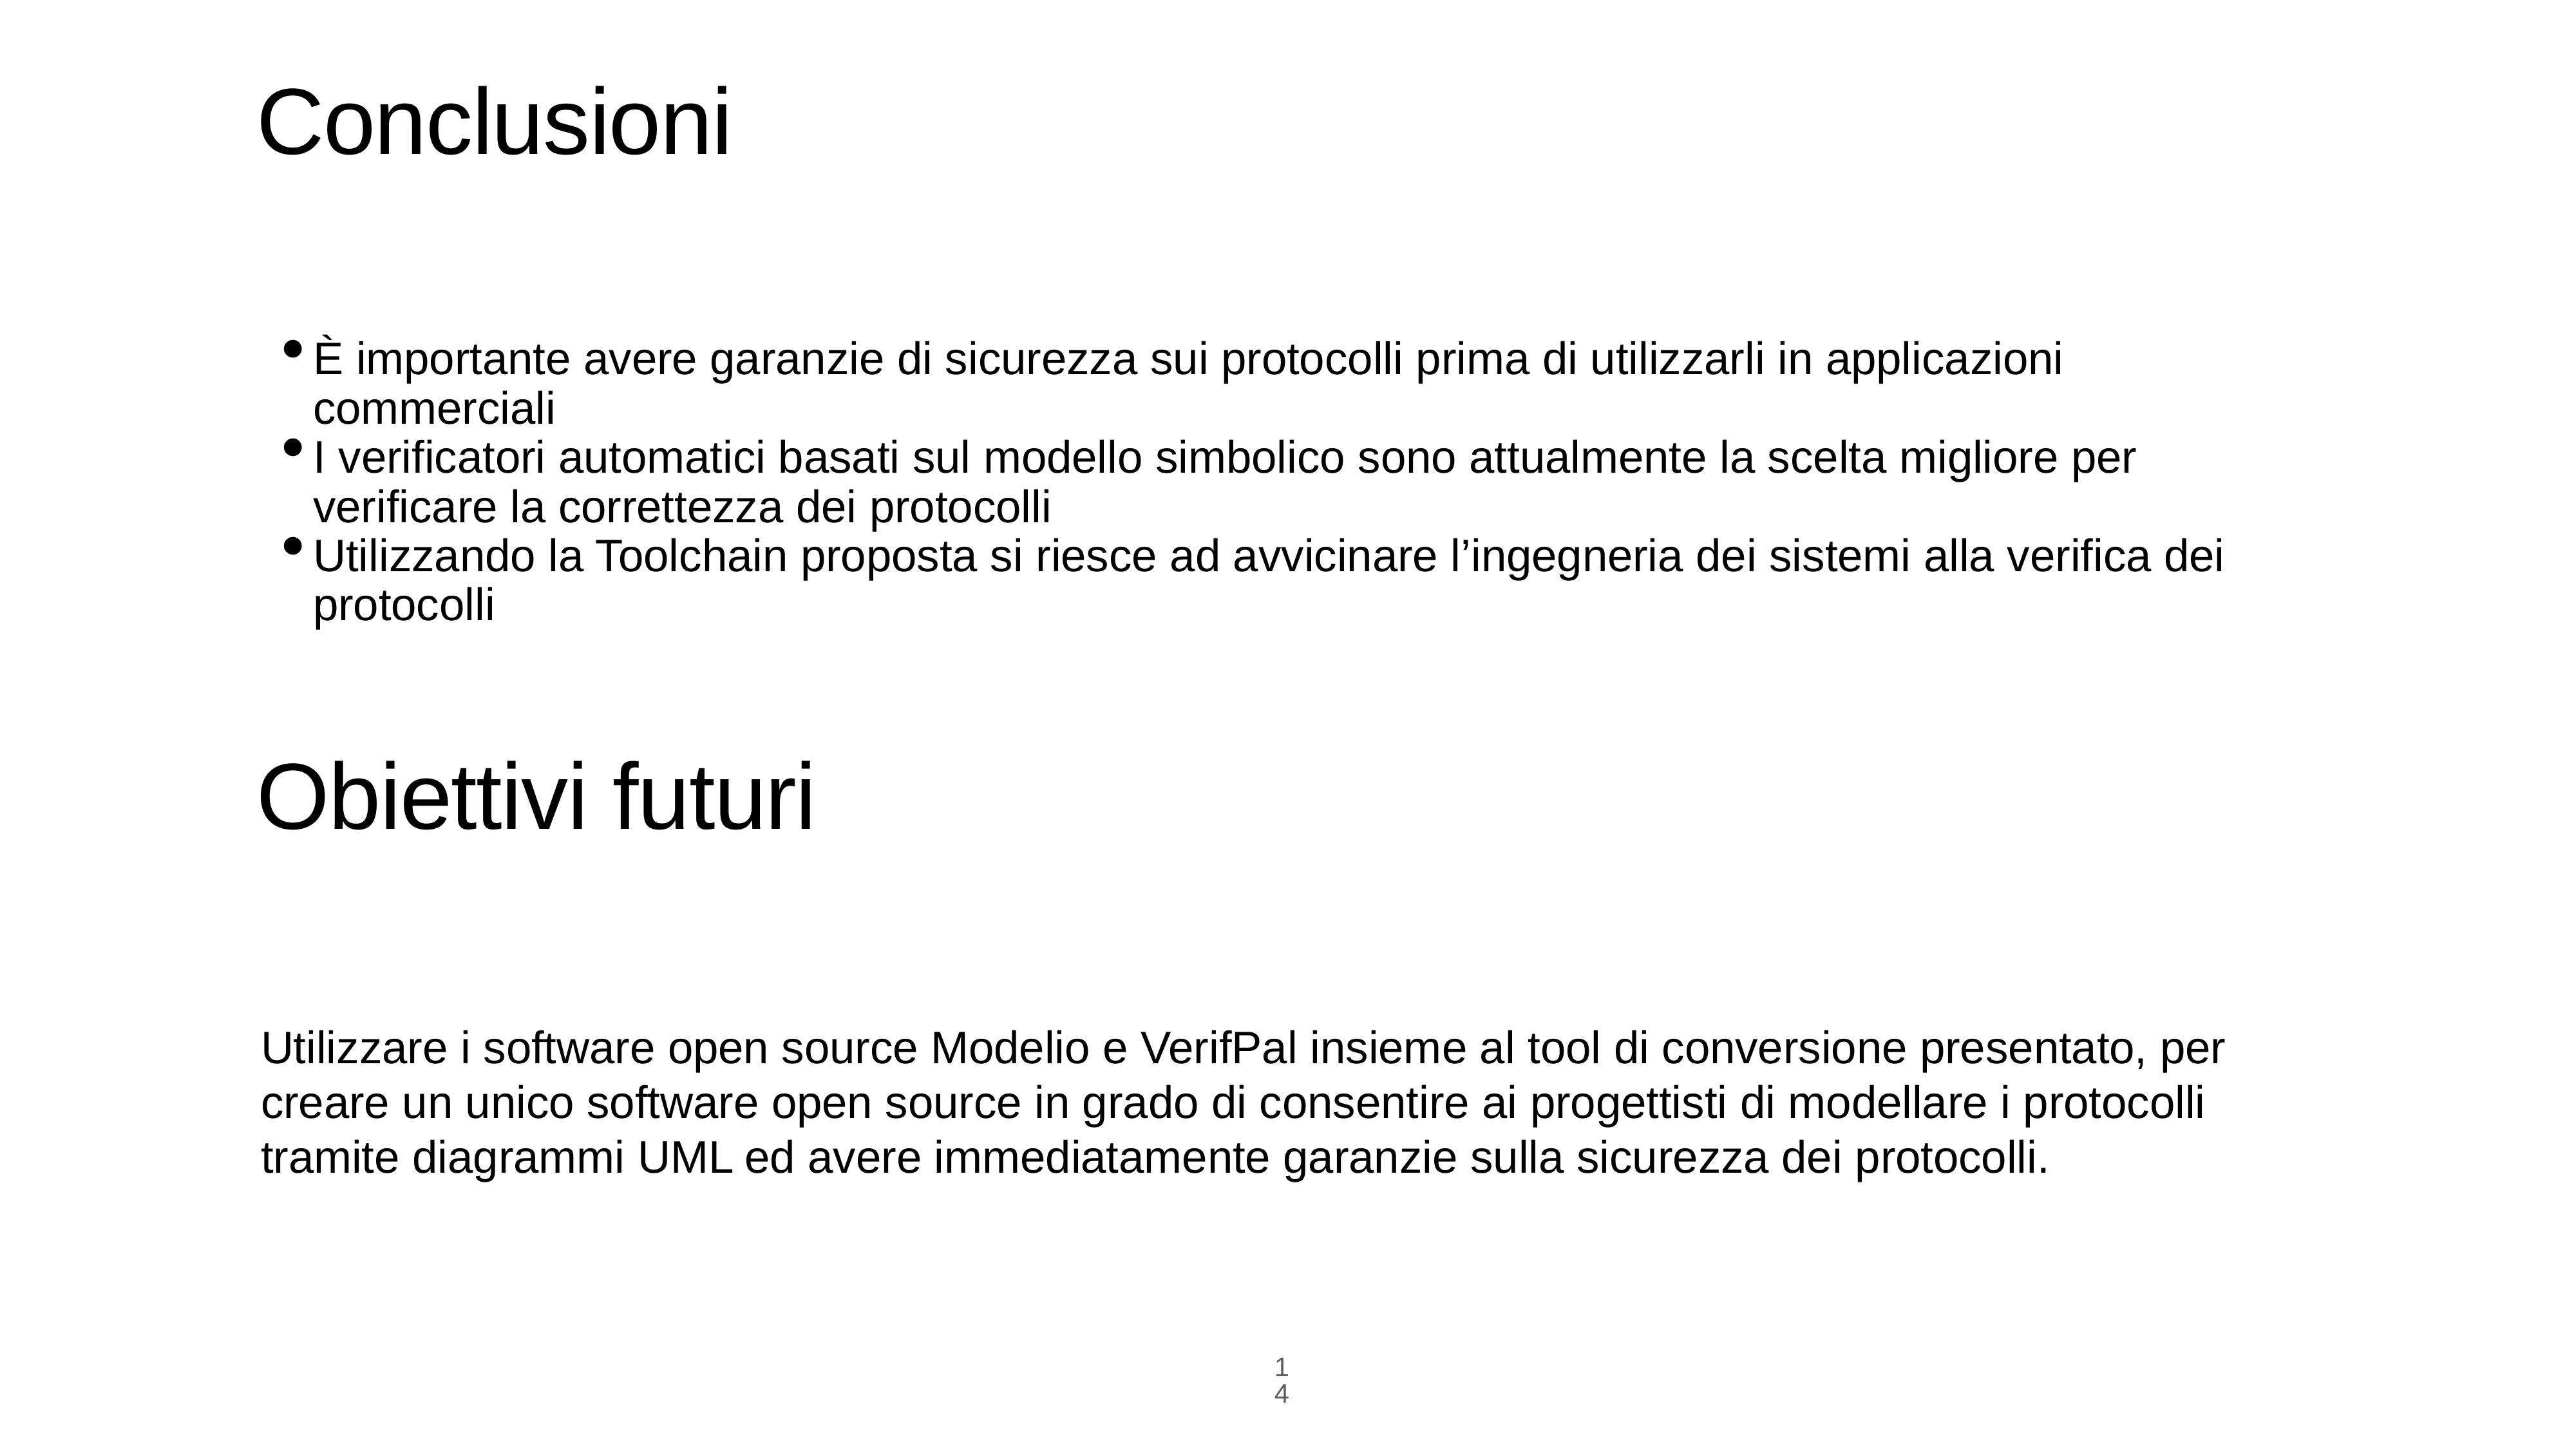

Conclusioni
È importante avere garanzie di sicurezza sui protocolli prima di utilizzarli in applicazioni commerciali
I verificatori automatici basati sul modello simbolico sono attualmente la scelta migliore per verificare la correttezza dei protocolli
Utilizzando la Toolchain proposta si riesce ad avvicinare l’ingegneria dei sistemi alla verifica dei protocolli
Obiettivi futuri
Utilizzare i software open source Modelio e VerifPal insieme al tool di conversione presentato, per creare un unico software open source in grado di consentire ai progettisti di modellare i protocolli tramite diagrammi UML ed avere immediatamente garanzie sulla sicurezza dei protocolli.
14